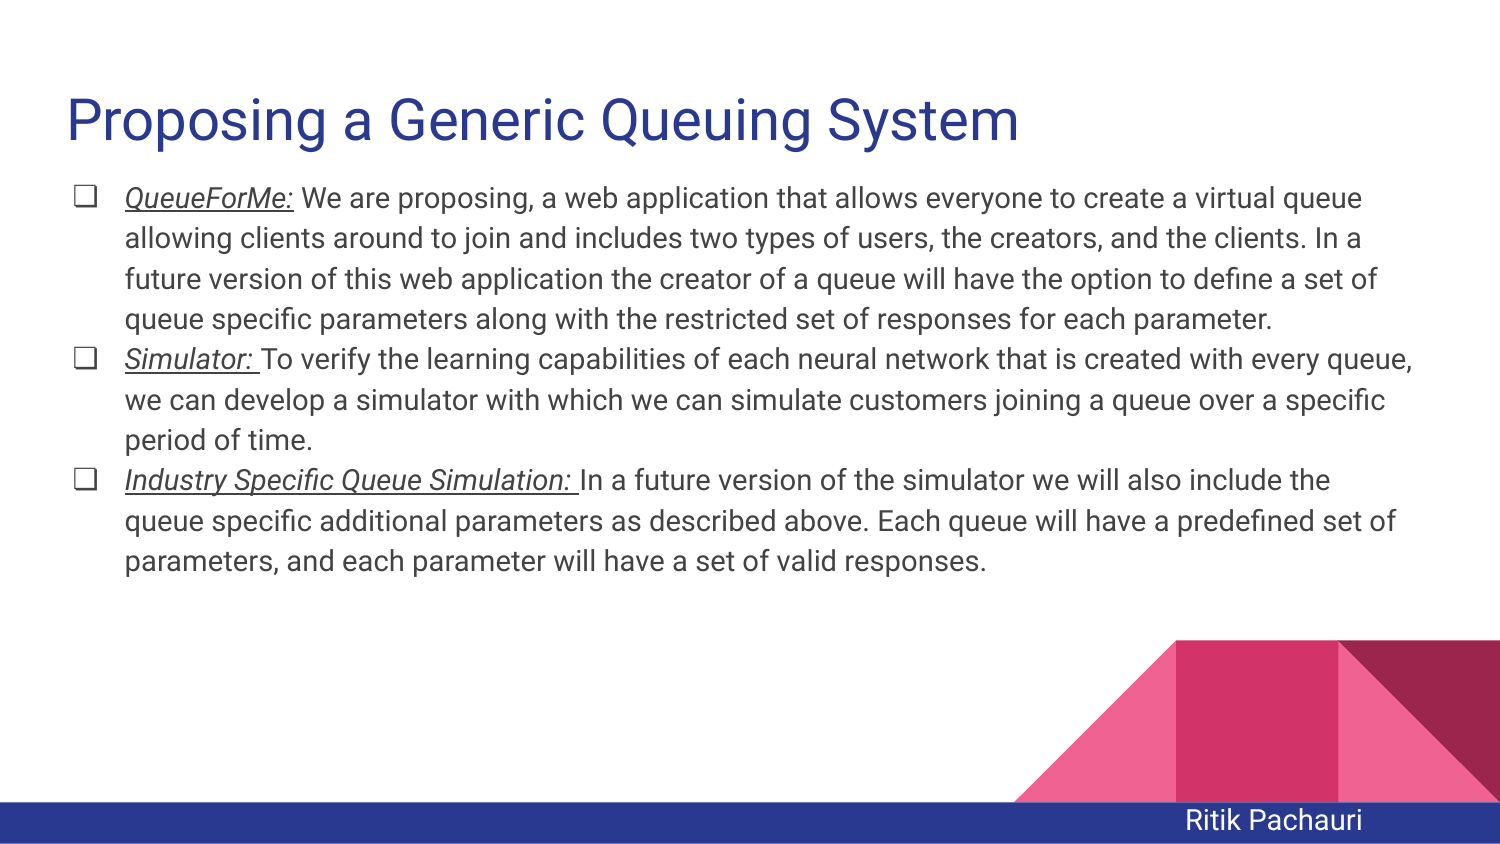

# Proposing a Generic Queuing System
QueueForMe: We are proposing, a web application that allows everyone to create a virtual queue allowing clients around to join and includes two types of users, the creators, and the clients. In a future version of this web application the creator of a queue will have the option to define a set of queue specific parameters along with the restricted set of responses for each parameter.
Simulator: To verify the learning capabilities of each neural network that is created with every queue, we can develop a simulator with which we can simulate customers joining a queue over a specific period of time.
Industry Specific Queue Simulation: In a future version of the simulator we will also include the queue specific additional parameters as described above. Each queue will have a predefined set of parameters, and each parameter will have a set of valid responses.
Ritik Pachauri